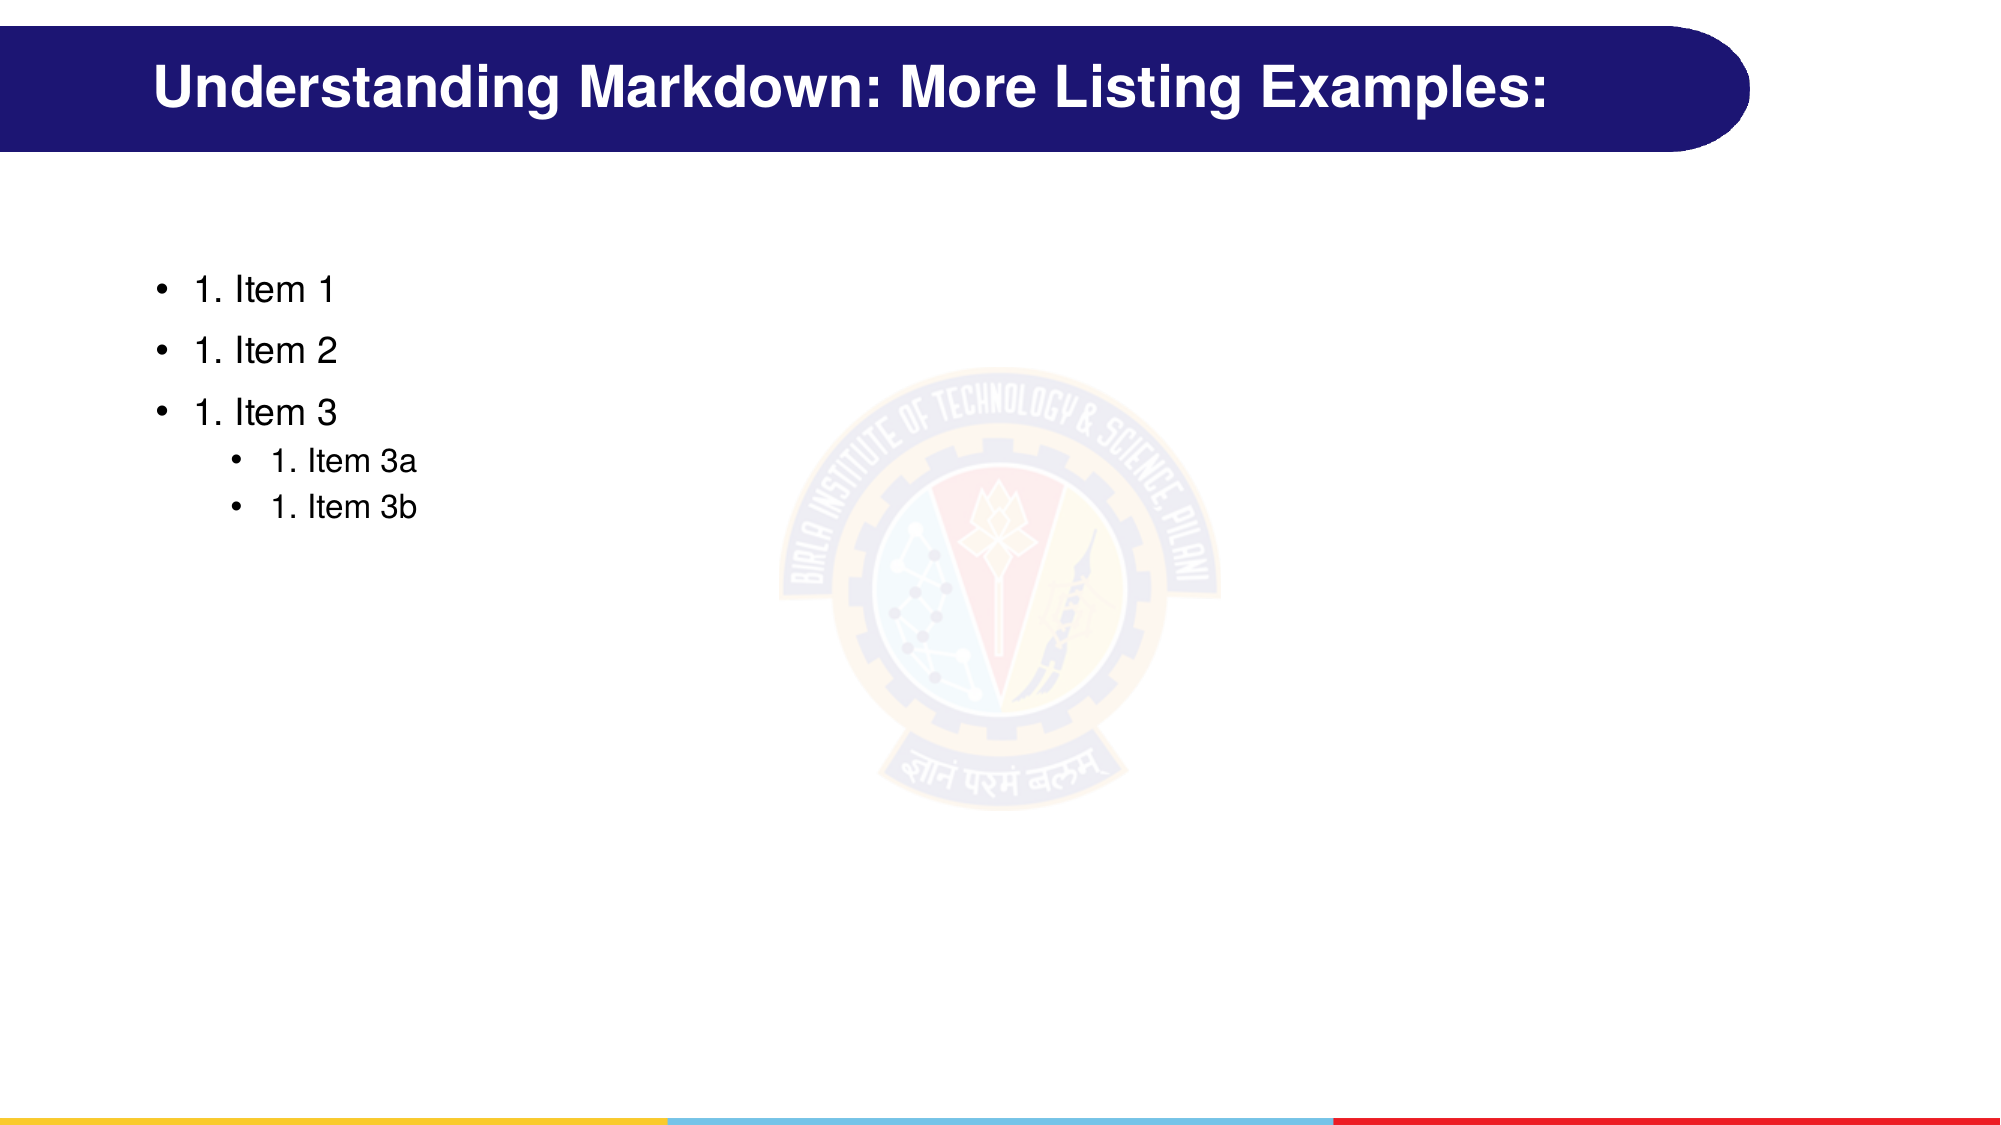

# Understanding Markdown: More Listing Examples:

1. Item 1
1. Item 2
1. Item 3
   1. Item 3a
   1. Item 3b